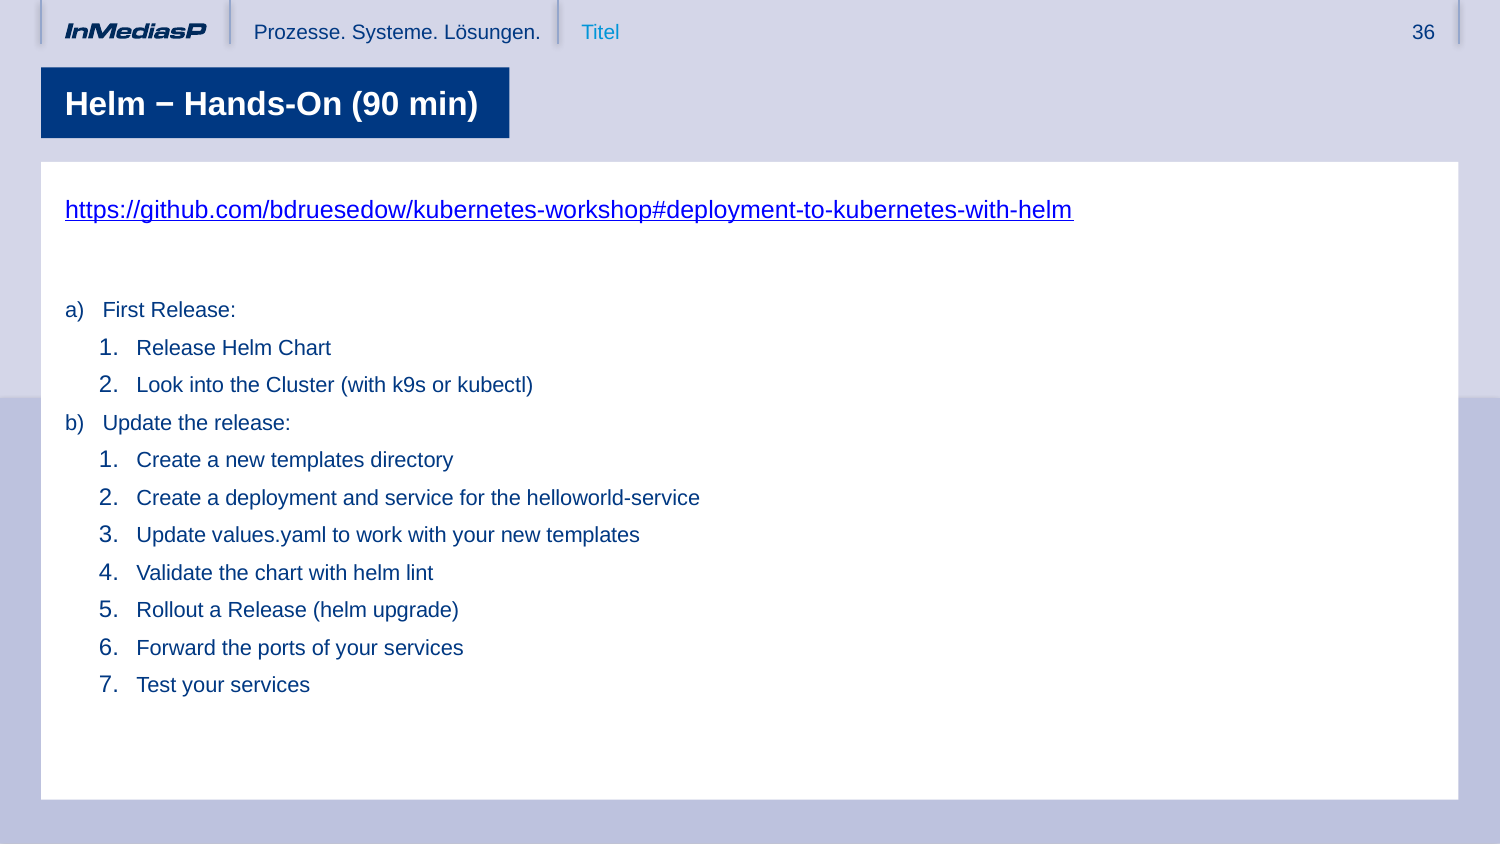

# Helm − Hands-On (90 min)
https://github.com/bdruesedow/kubernetes-workshop#deployment-to-kubernetes-with-helm

First Release:
Release Helm Chart
Look into the Cluster (with k9s or kubectl)
Update the release:
Create a new templates directory
Create a deployment and service for the helloworld-service
Update values.yaml to work with your new templates
Validate the chart with helm lint
Rollout a Release (helm upgrade)
Forward the ports of your services
Test your services